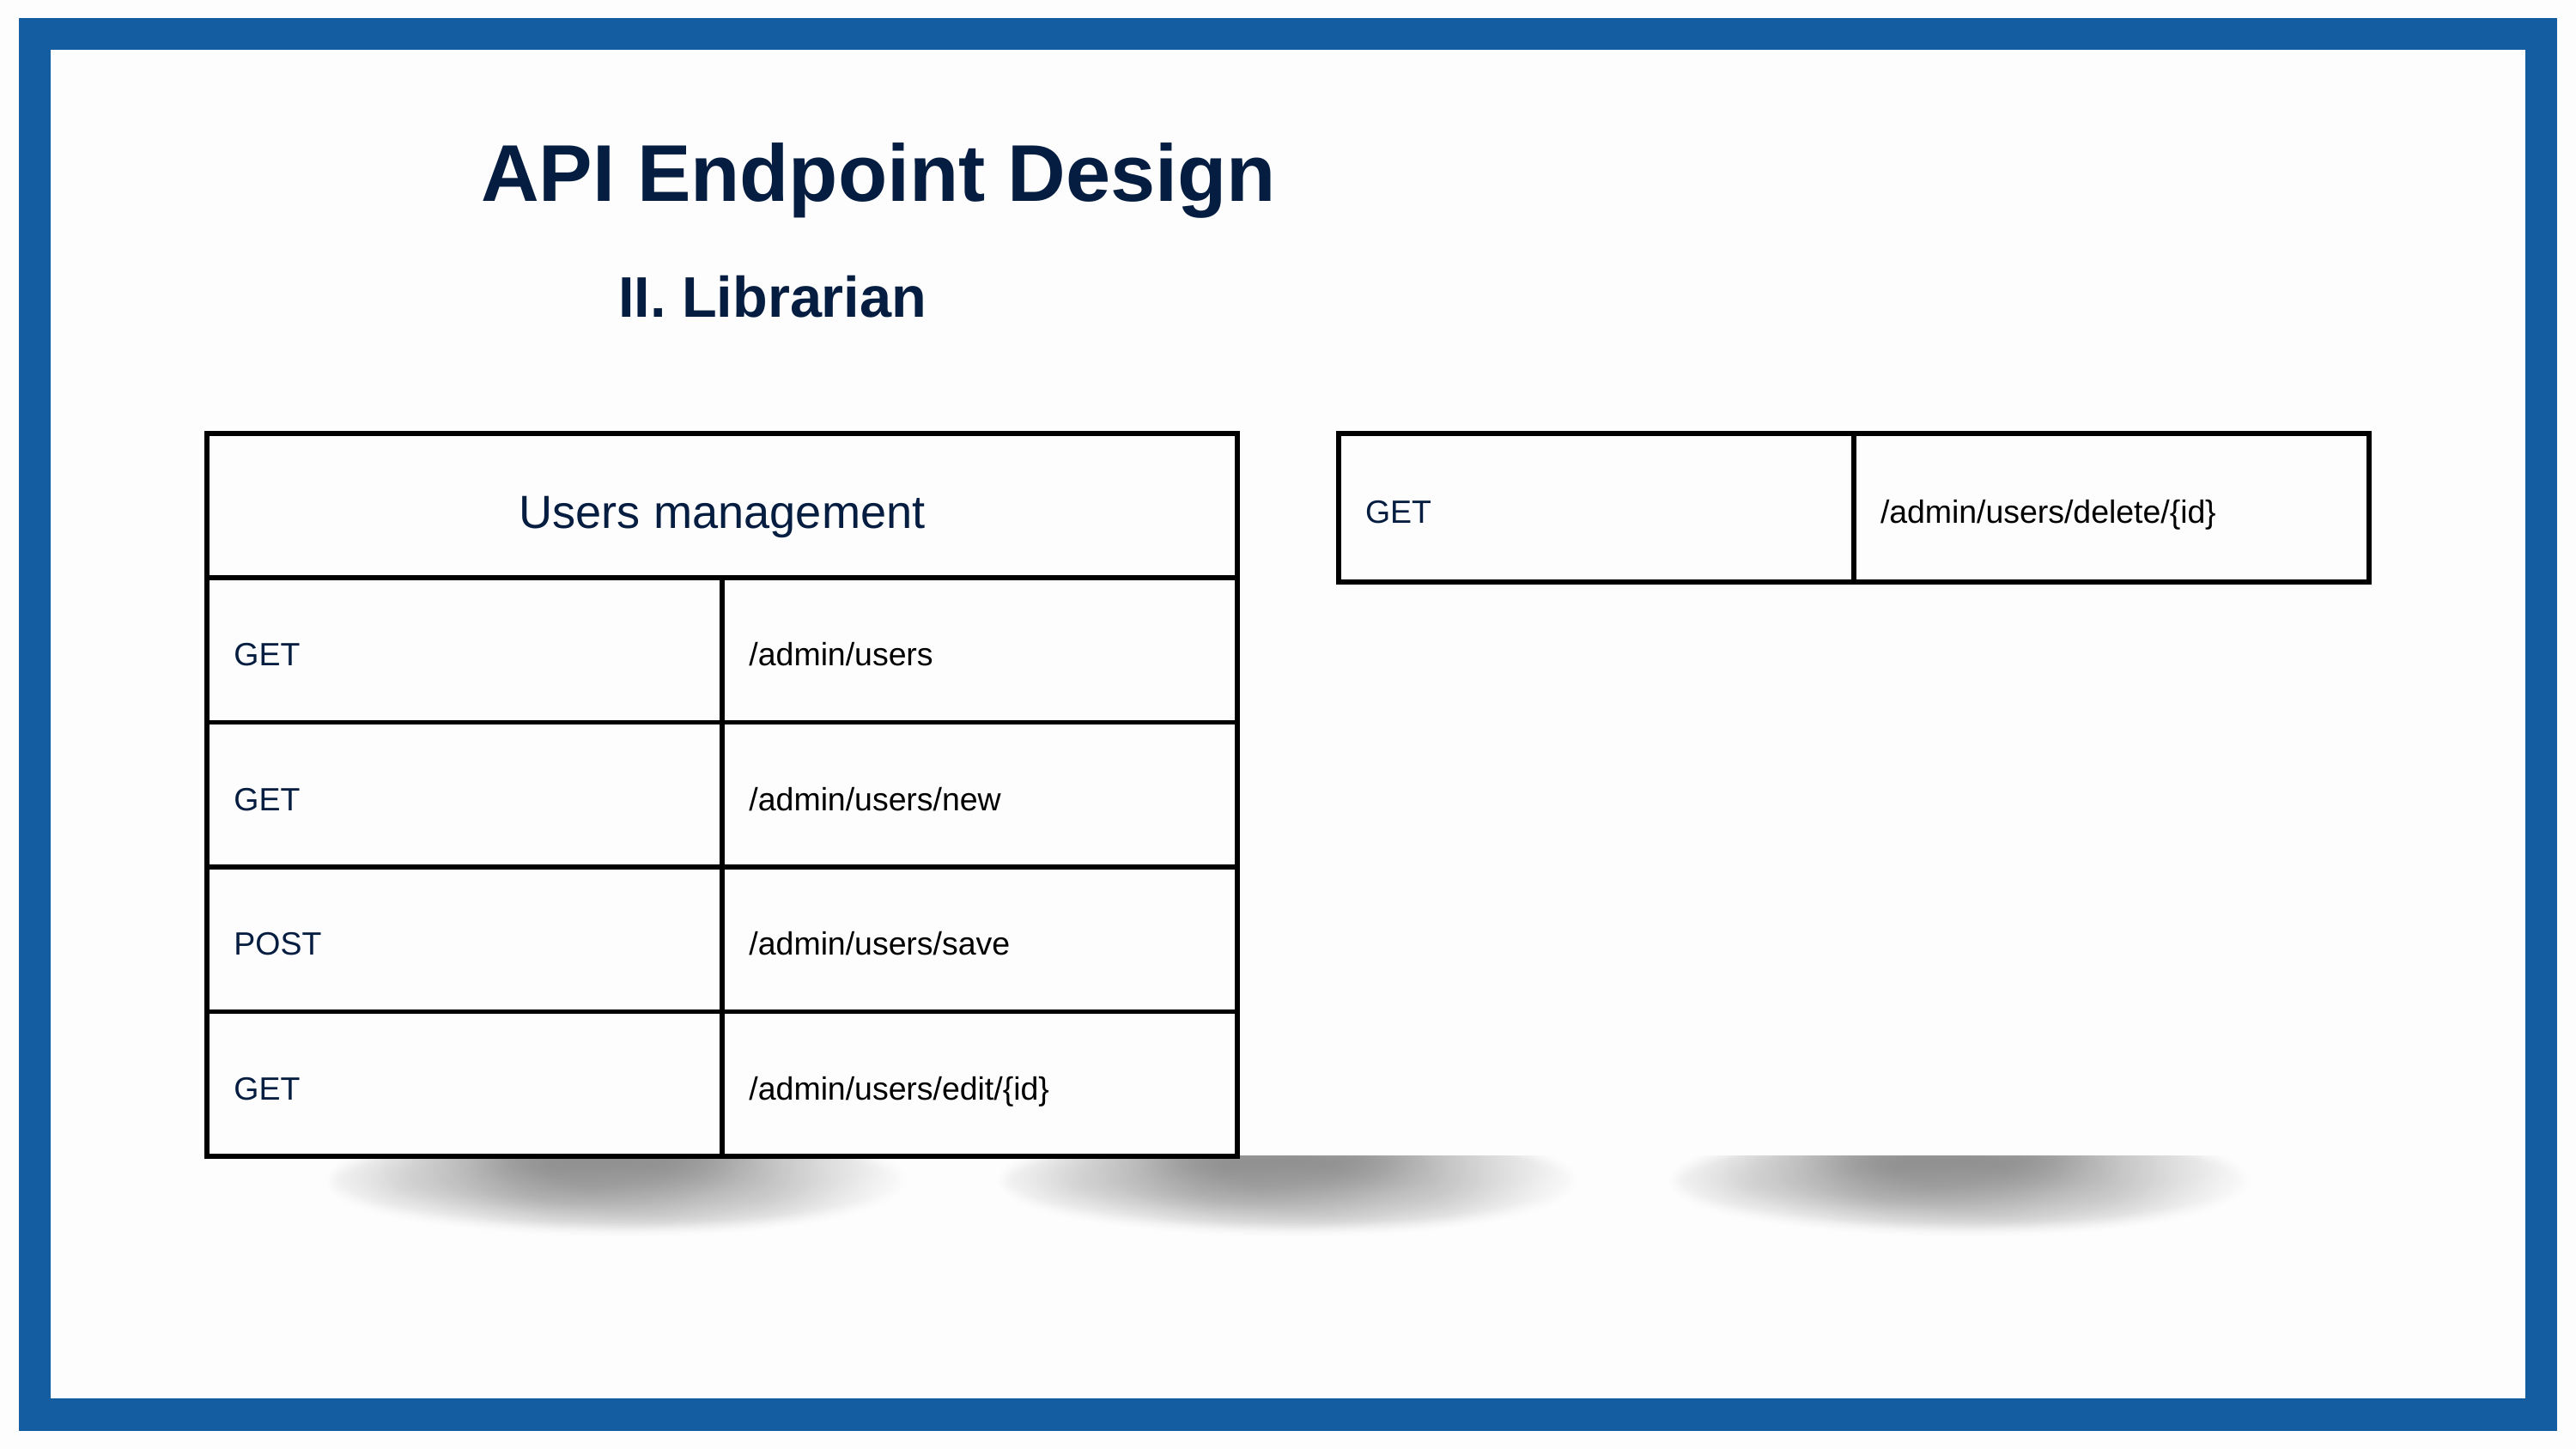

API Endpoint Design
II. Librarian
| Users management | Users management |
| --- | --- |
| GET | /admin/users |
| GET | /admin/users/new |
| POST | /admin/users/save |
| GET | /admin/users/edit/{id} |
| GET | /admin/users/delete/{id} |
| --- | --- |